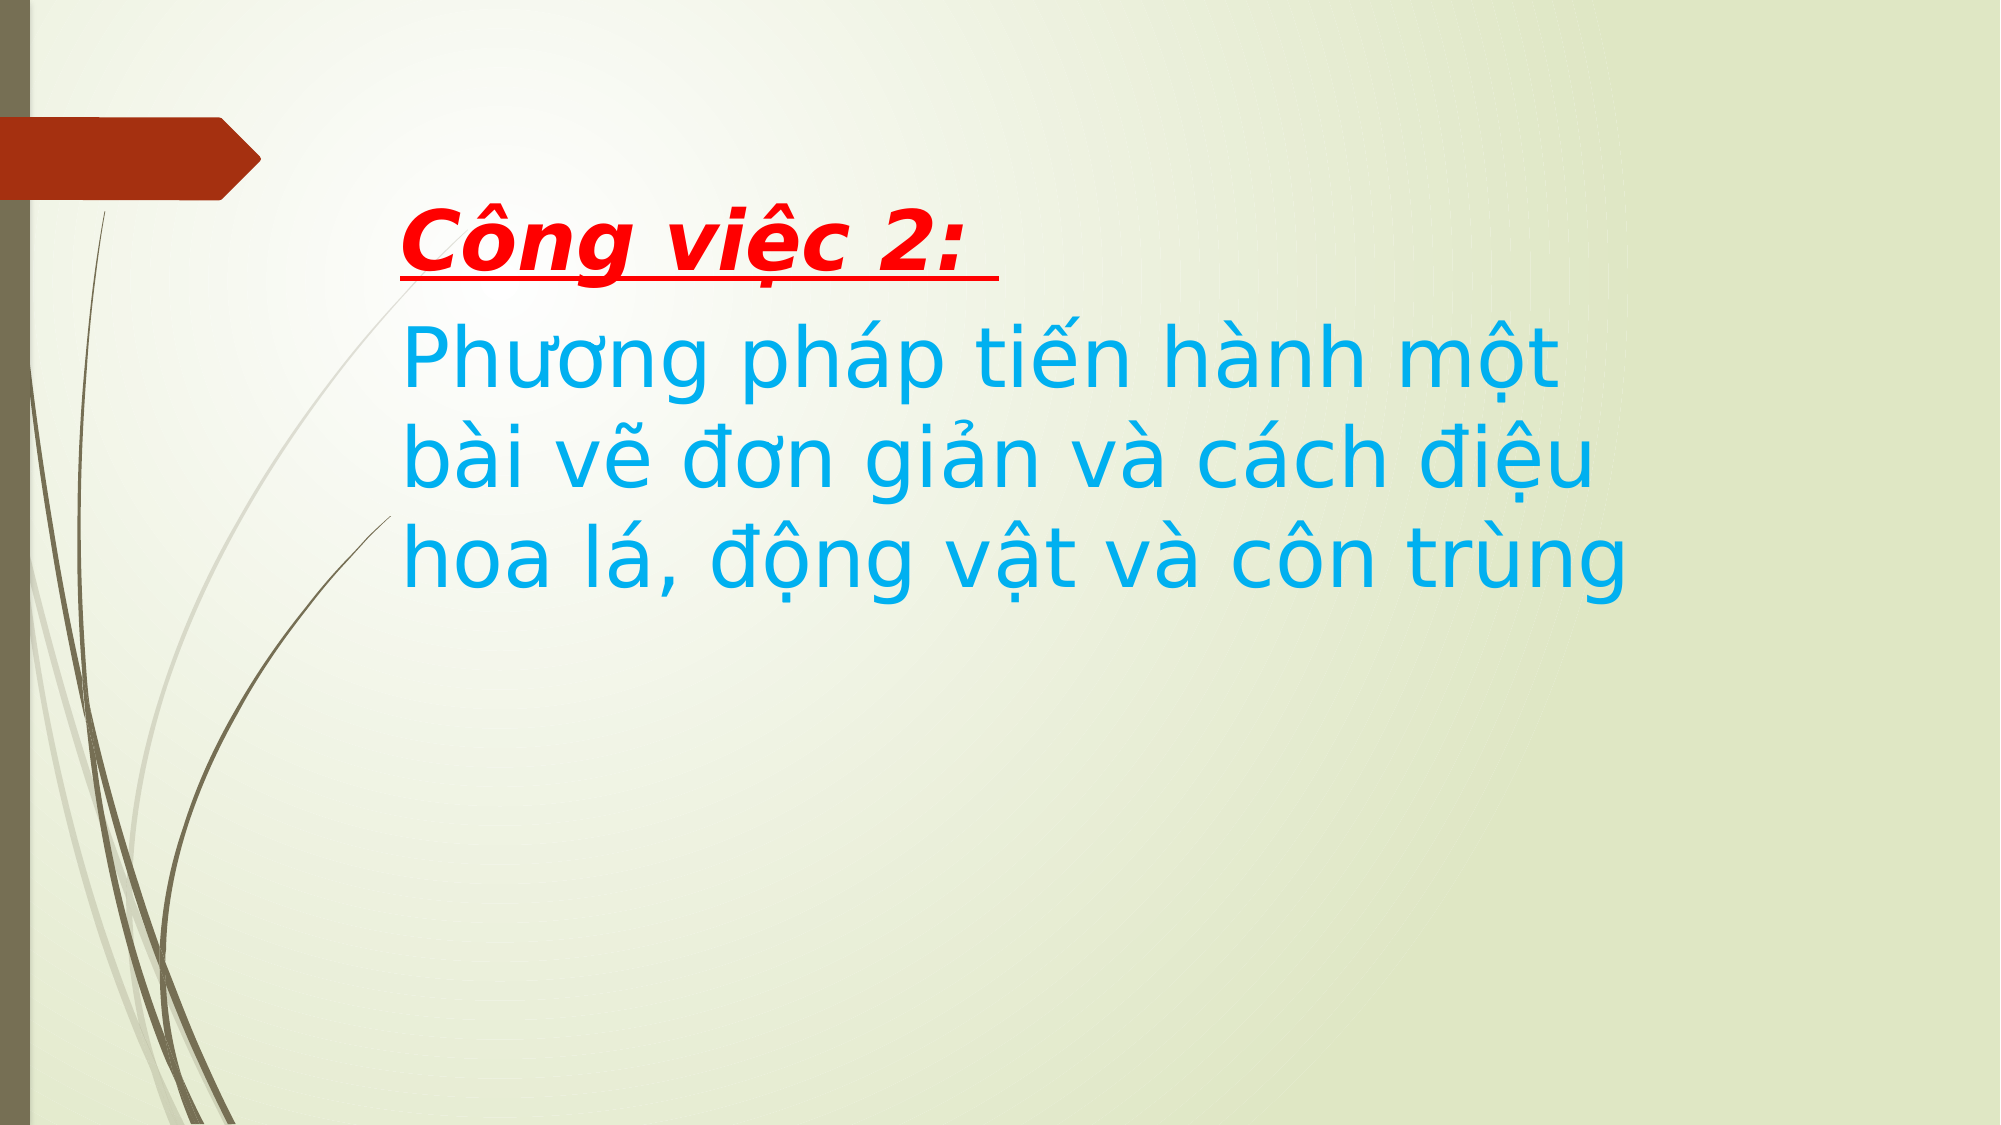

Công việc 2:
Phương pháp tiến hành một bài vẽ đơn giản và cách điệu hoa lá, động vật và côn trùng